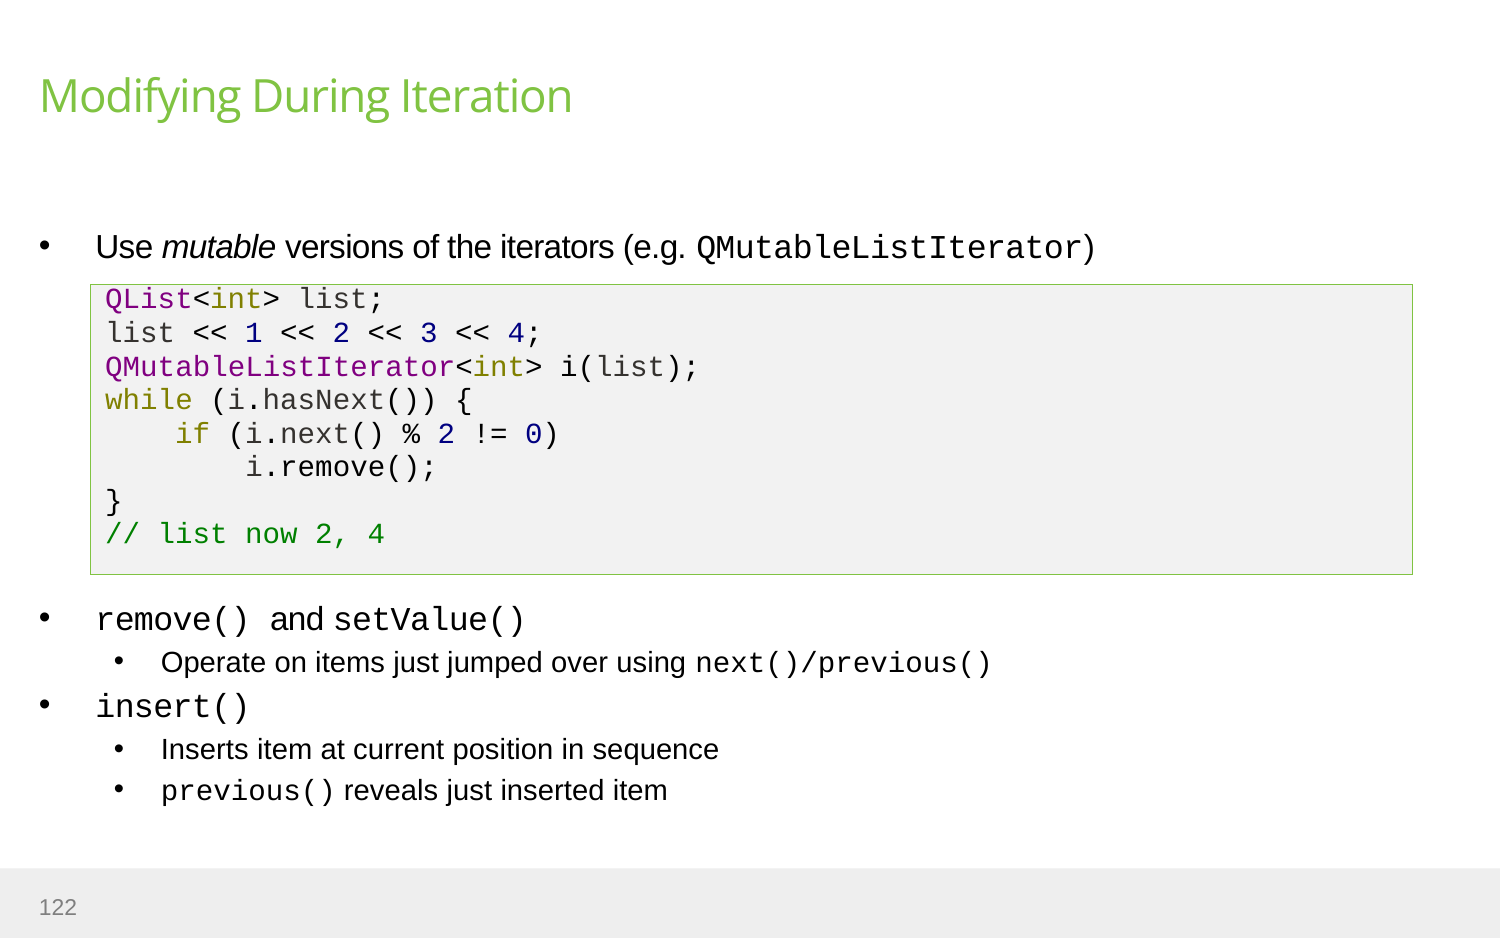

# Modifying During Iteration
Use mutable versions of the iterators (e.g. QMutableListIterator)

remove() and setValue()
Operate on items just jumped over using next()/previous()
insert()
Inserts item at current position in sequence
previous() reveals just inserted item

QList<int> list;
list << 1 << 2 << 3 << 4;
QMutableListIterator<int> i(list);
while (i.hasNext()) {
    if (i.next() % 2 != 0)
        i.remove();
}
// list now 2, 4
122